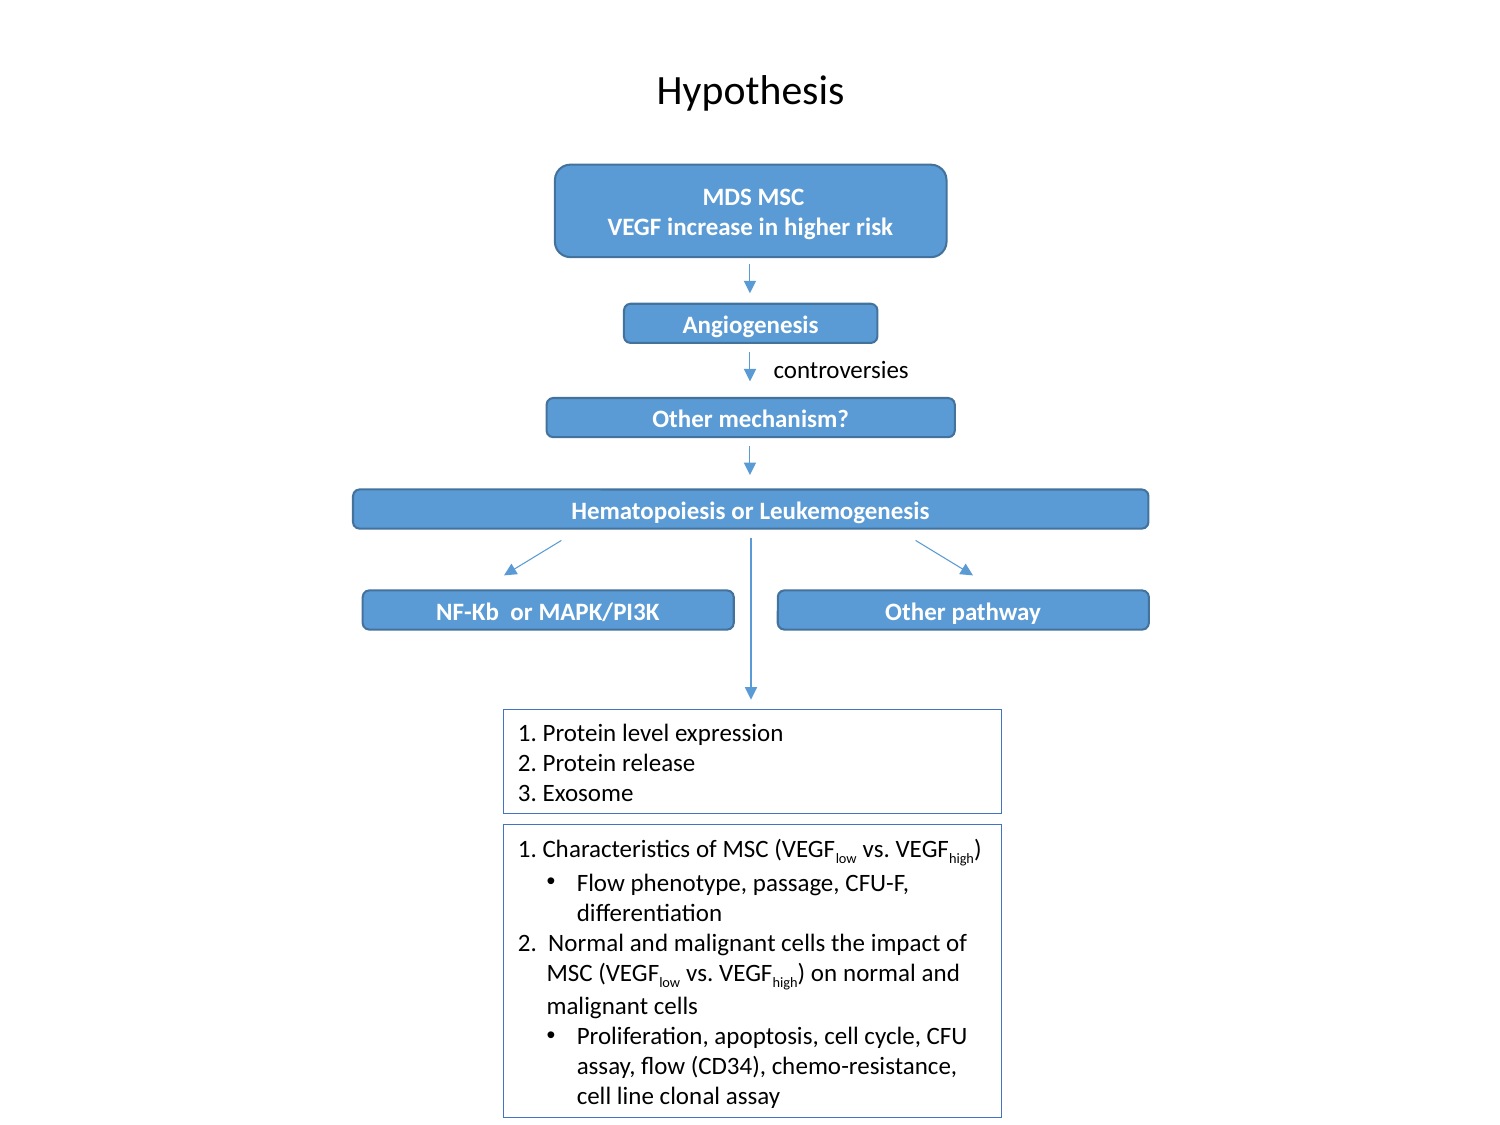

Hypothesis
 MDS MSC
VEGF increase in higher risk
Angiogenesis
 controversies
Other mechanism?
Hematopoiesis or Leukemogenesis
NF-Kb  or MAPK/PI3K
Other pathway
1. Protein level expression
2. Protein release
3. Exosome
1. Characteristics of MSC (VEGFlow vs. VEGFhigh)
Flow phenotype, passage, CFU-F, differentiation
2.  Normal and malignant cells the impact of MSC (VEGFlow vs. VEGFhigh) on normal and malignant cells
Proliferation, apoptosis, cell cycle, CFU assay, flow (CD34), chemo-resistance, cell line clonal assay